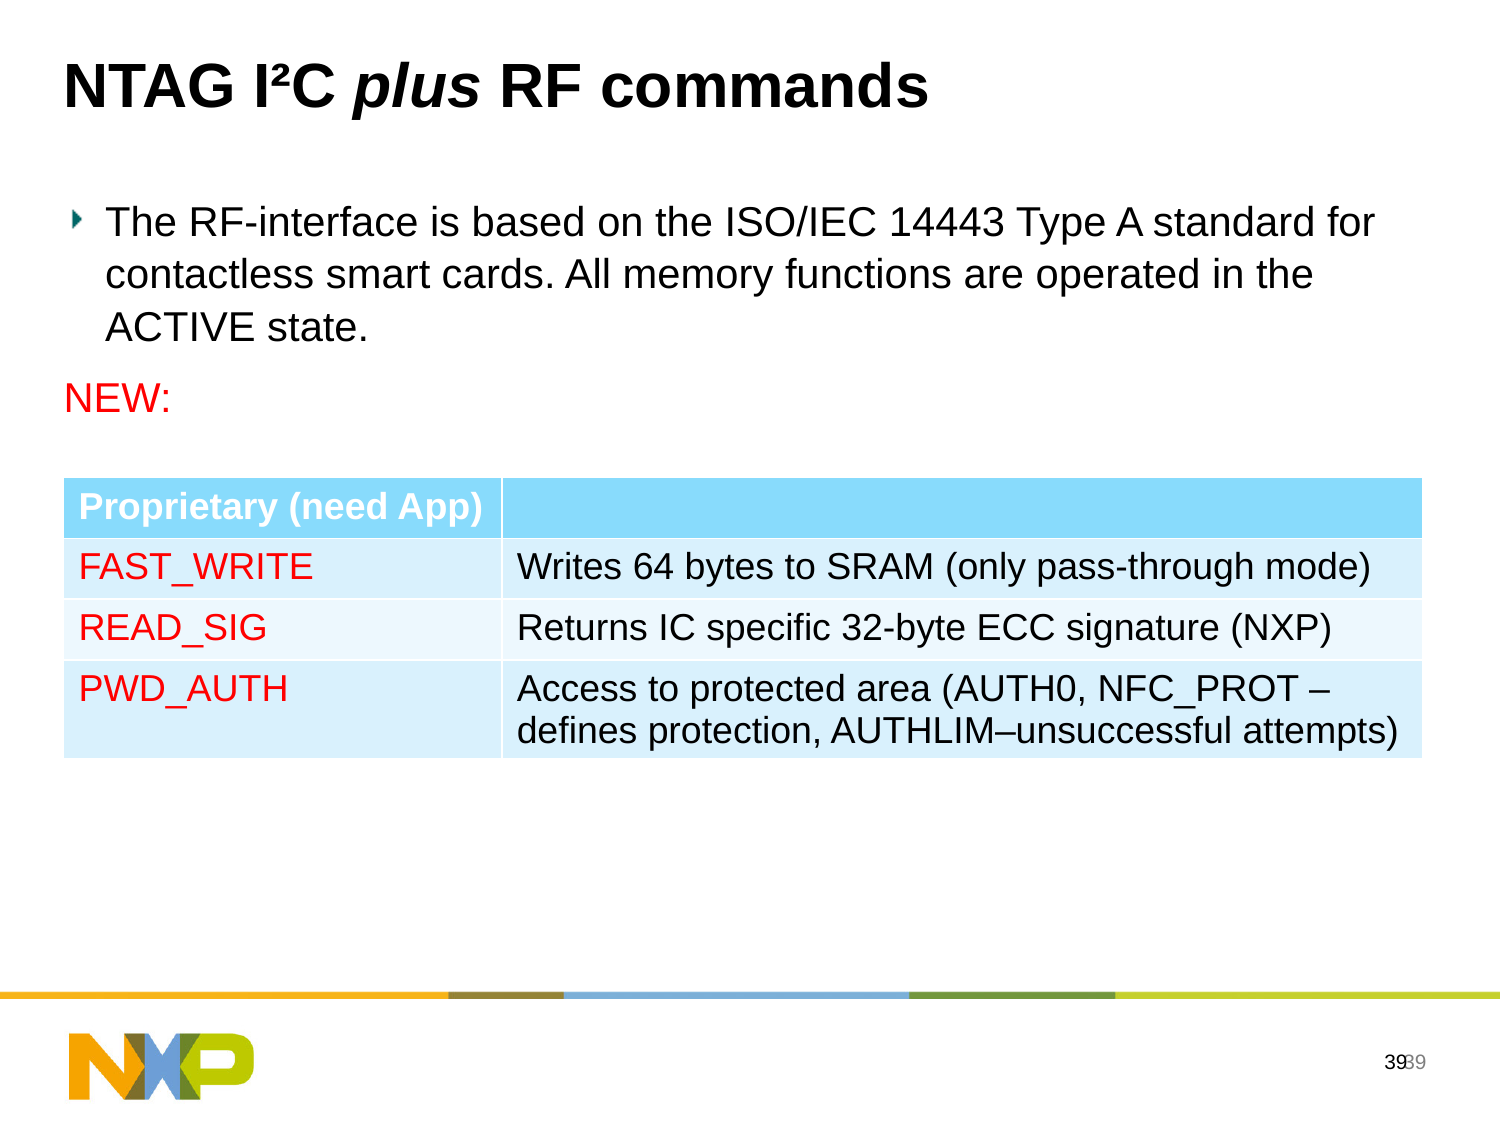

# NTAG I²C plus RF commands
The RF-interface is based on the ISO/IEC 14443 Type A standard for contactless smart cards. All memory functions are operated in the ACTIVE state.
NEW:
| Proprietary (need App) |  |
| --- | --- |
| FAST\_WRITE | Writes 64 bytes to SRAM (only pass-through mode) |
| READ\_SIG | Returns IC specific 32-byte ECC signature (NXP) |
| PWD\_AUTH | Access to protected area (AUTH0, NFC\_PROT – defines protection, AUTHLIM–unsuccessful attempts) |
39